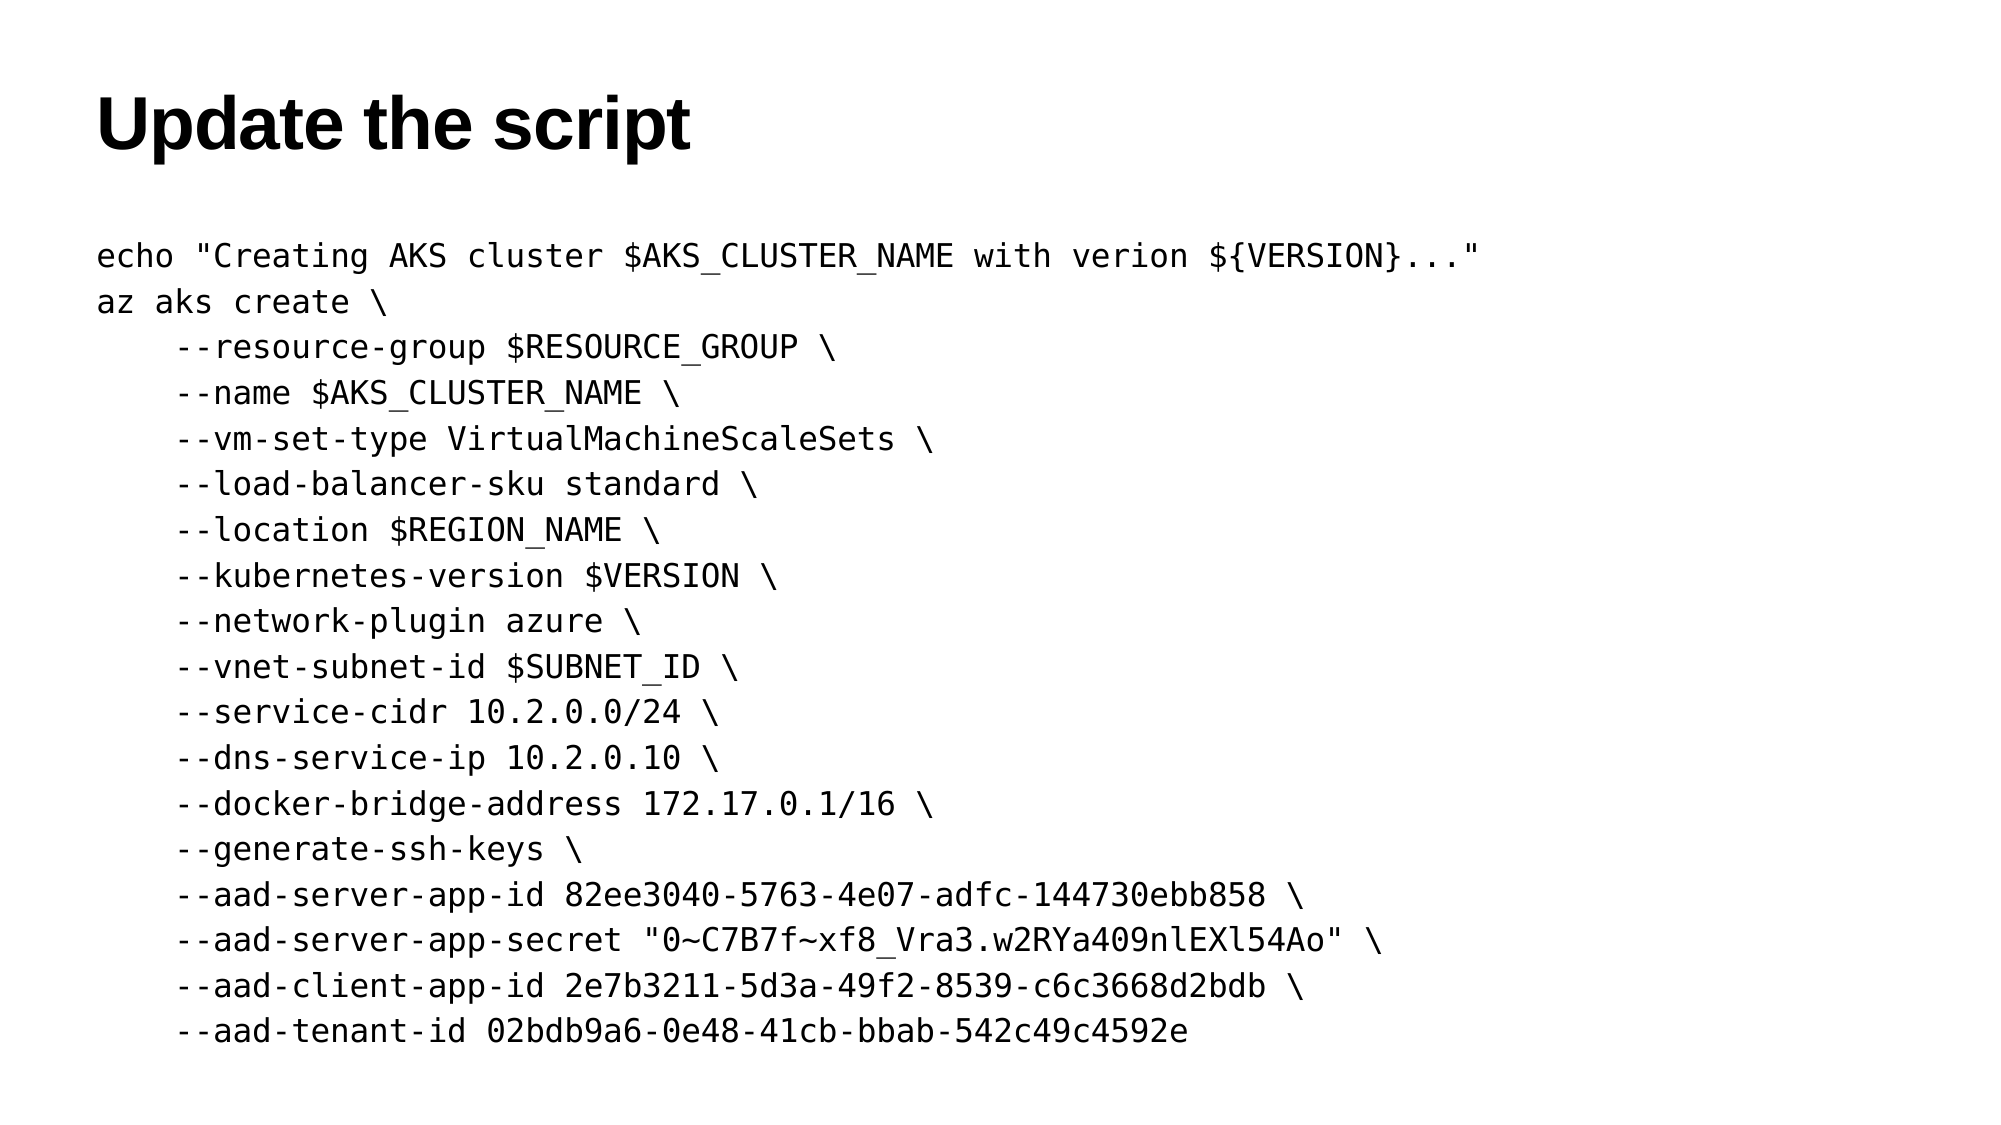

# Update the script
echo "Creating AKS cluster $AKS_CLUSTER_NAME with verion ${VERSION}..."
az aks create \
    --resource-group $RESOURCE_GROUP \
    --name $AKS_CLUSTER_NAME \
    --vm-set-type VirtualMachineScaleSets \
    --load-balancer-sku standard \
    --location $REGION_NAME \
    --kubernetes-version $VERSION \
    --network-plugin azure \
    --vnet-subnet-id $SUBNET_ID \
    --service-cidr 10.2.0.0/24 \
    --dns-service-ip 10.2.0.10 \
    --docker-bridge-address 172.17.0.1/16 \
    --generate-ssh-keys \
    --aad-server-app-id 82ee3040-5763-4e07-adfc-144730ebb858 \
    --aad-server-app-secret "0~C7B7f~xf8_Vra3.w2RYa409nlEXl54Ao" \
    --aad-client-app-id 2e7b3211-5d3a-49f2-8539-c6c3668d2bdb \
    --aad-tenant-id 02bdb9a6-0e48-41cb-bbab-542c49c4592e